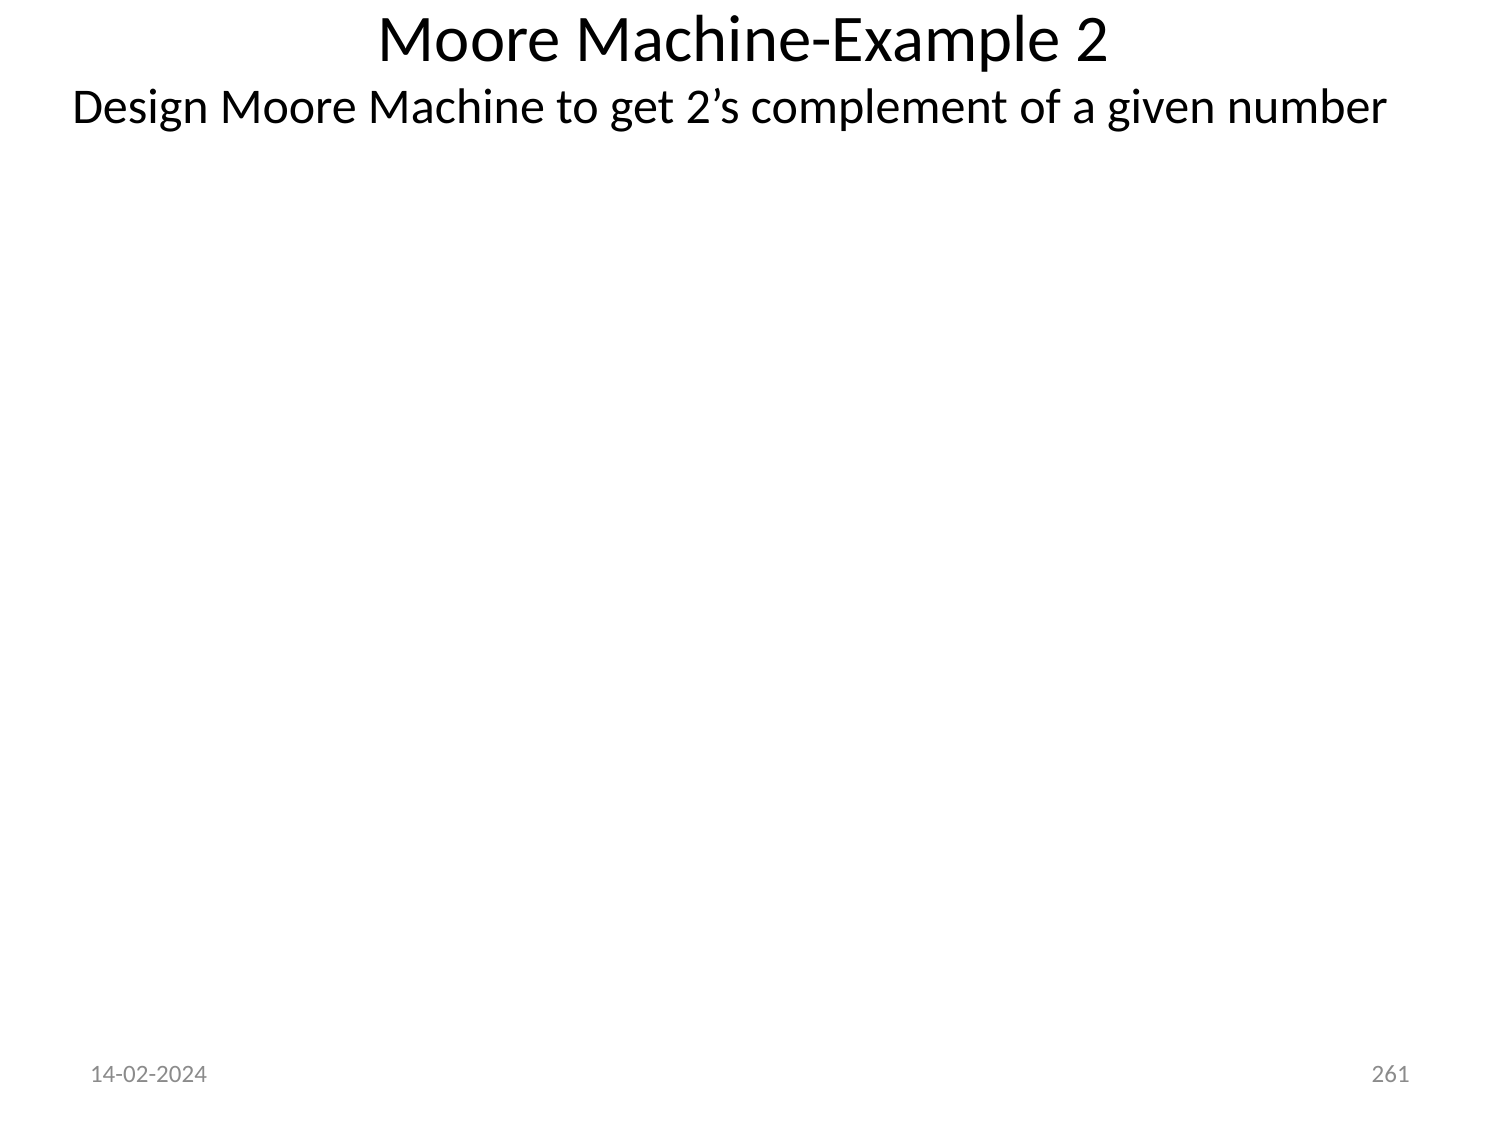

# Moore Machine-Example 2
Design Moore Machine to get 2’s complement of a given number

14-02-2024
261